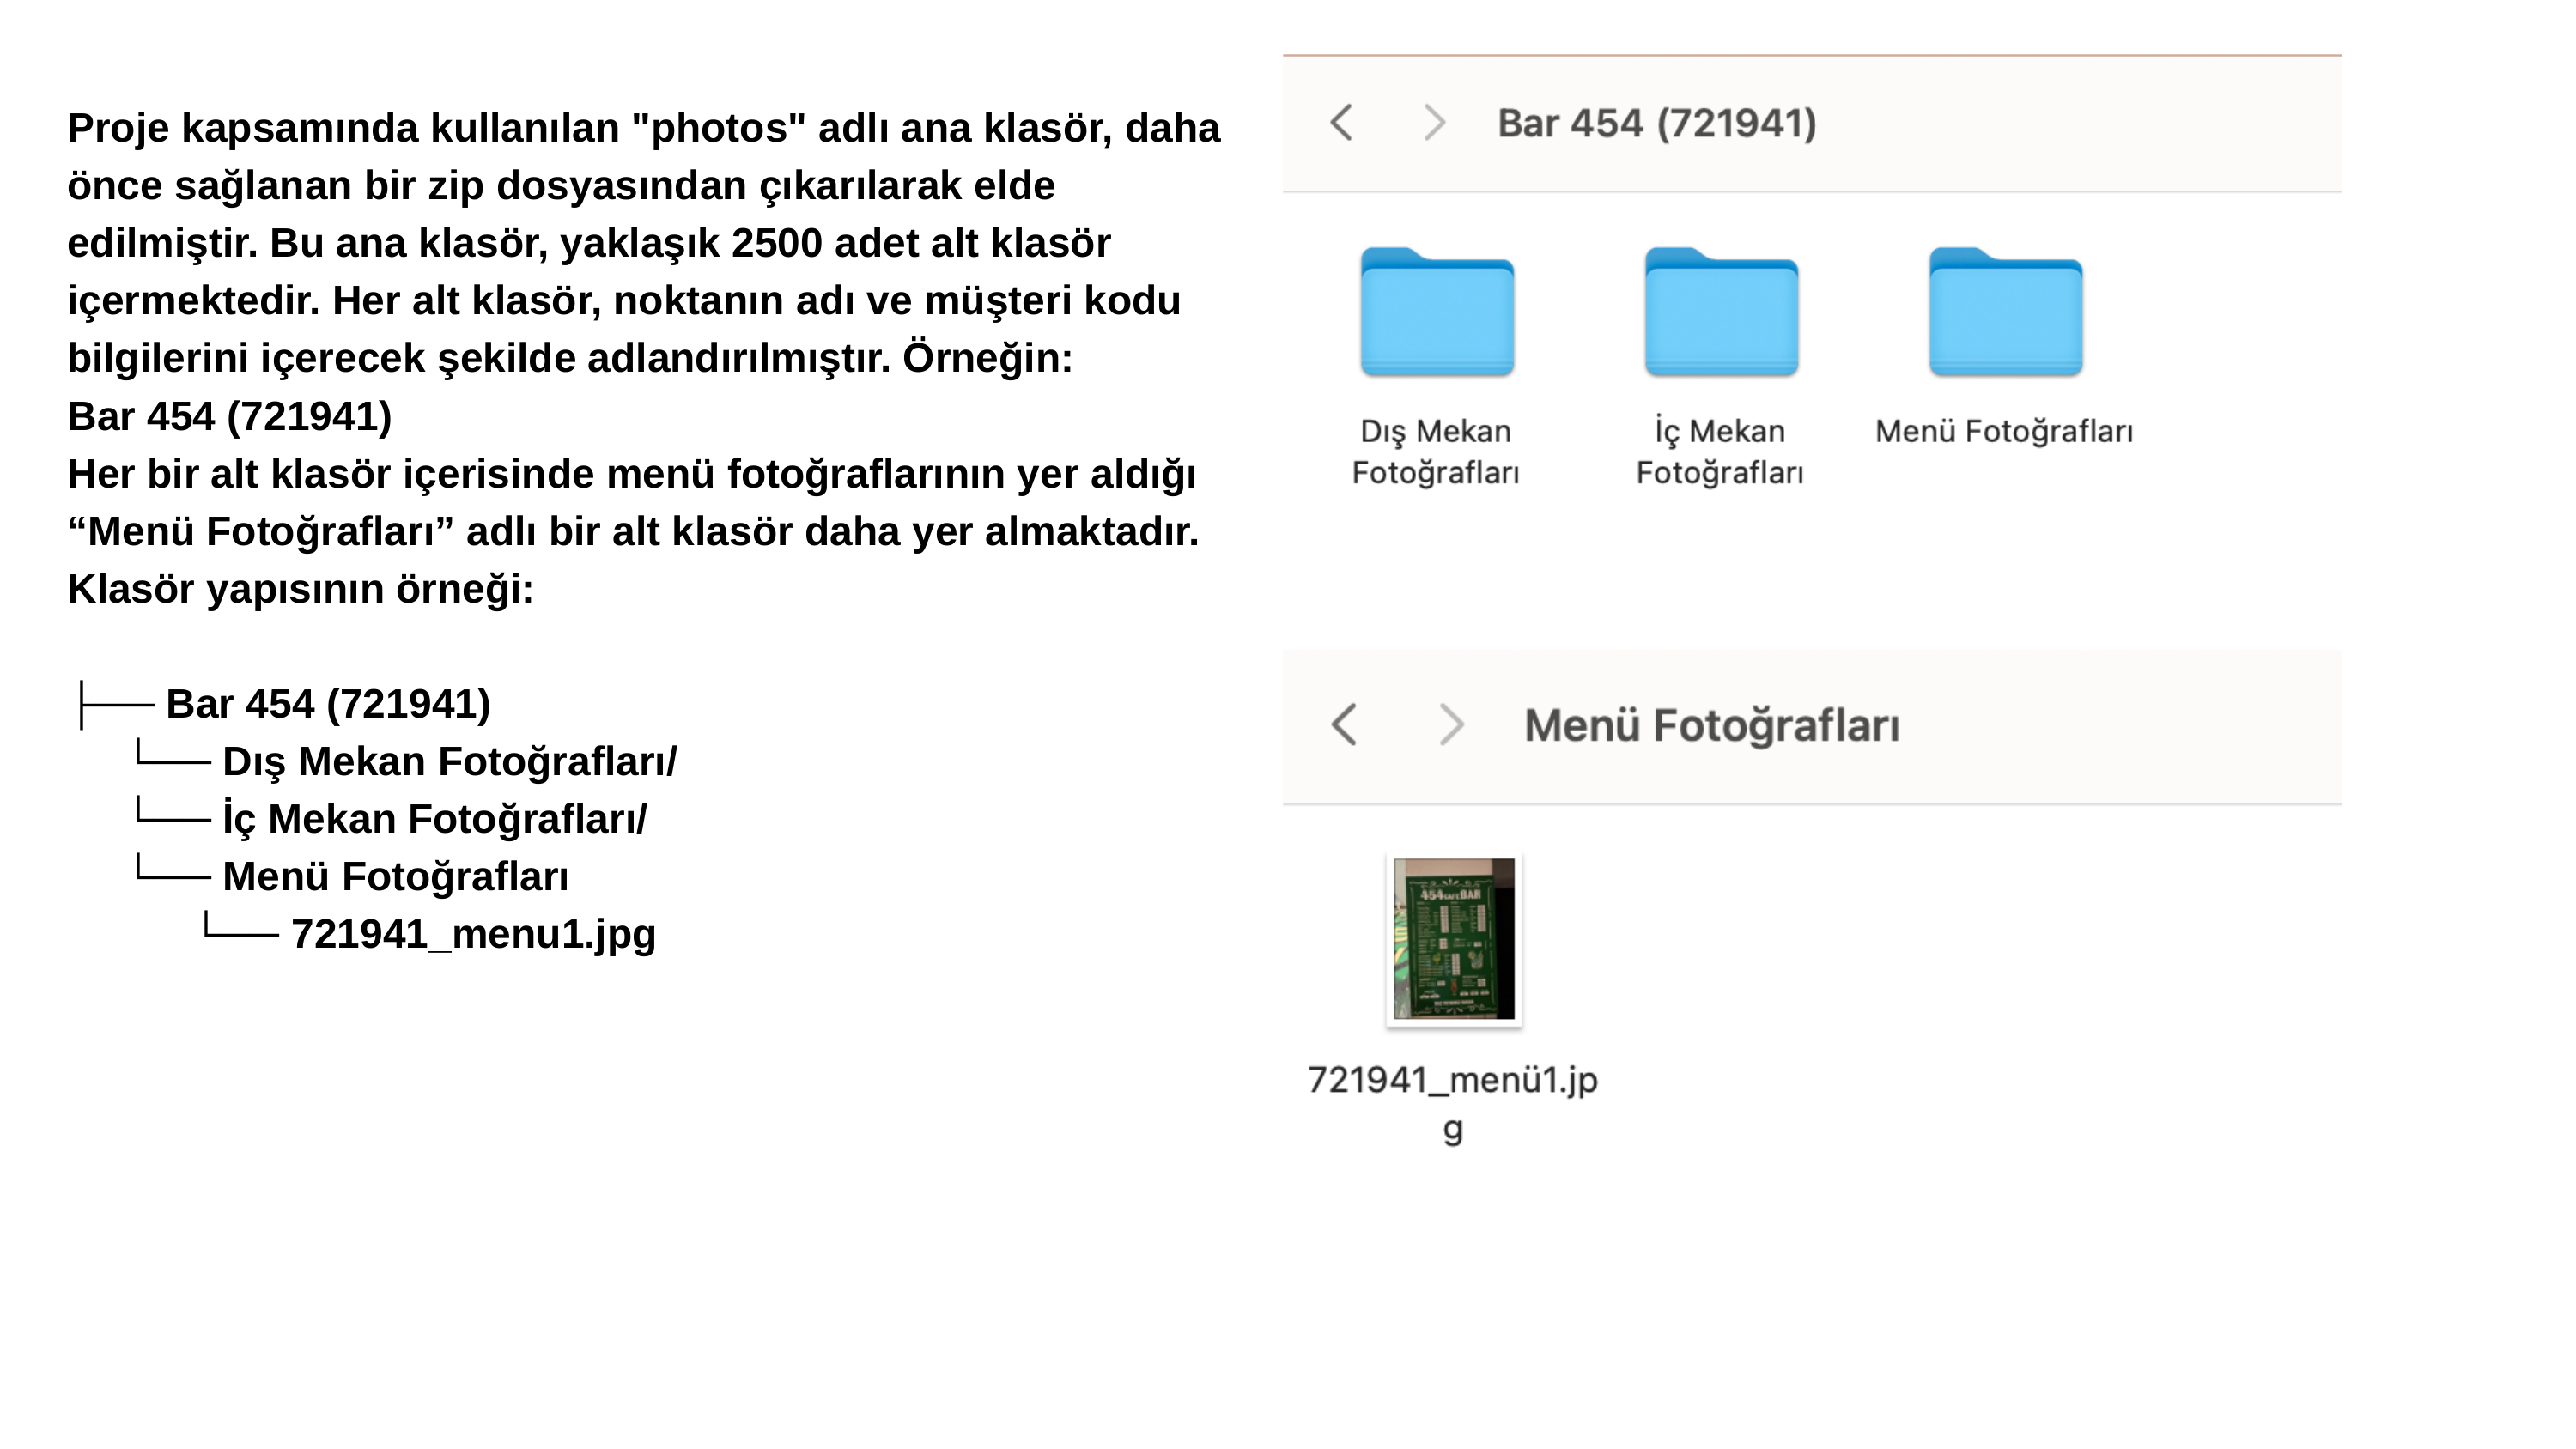

Proje kapsamında kullanılan "photos" adlı ana klasör, daha önce sağlanan bir zip dosyasından çıkarılarak elde edilmiştir. Bu ana klasör, yaklaşık 2500 adet alt klasör içermektedir. Her alt klasör, noktanın adı ve müşteri kodu bilgilerini içerecek şekilde adlandırılmıştır. Örneğin:
Bar 454 (721941)
Her bir alt klasör içerisinde menü fotoğraflarının yer aldığı “Menü Fotoğrafları” adlı bir alt klasör daha yer almaktadır. Klasör yapısının örneği:

├── Bar 454 (721941)
     └── Dış Mekan Fotoğrafları/
     └── İç Mekan Fotoğrafları/
     └── Menü Fotoğrafları
           └── 721941_menu1.jpg